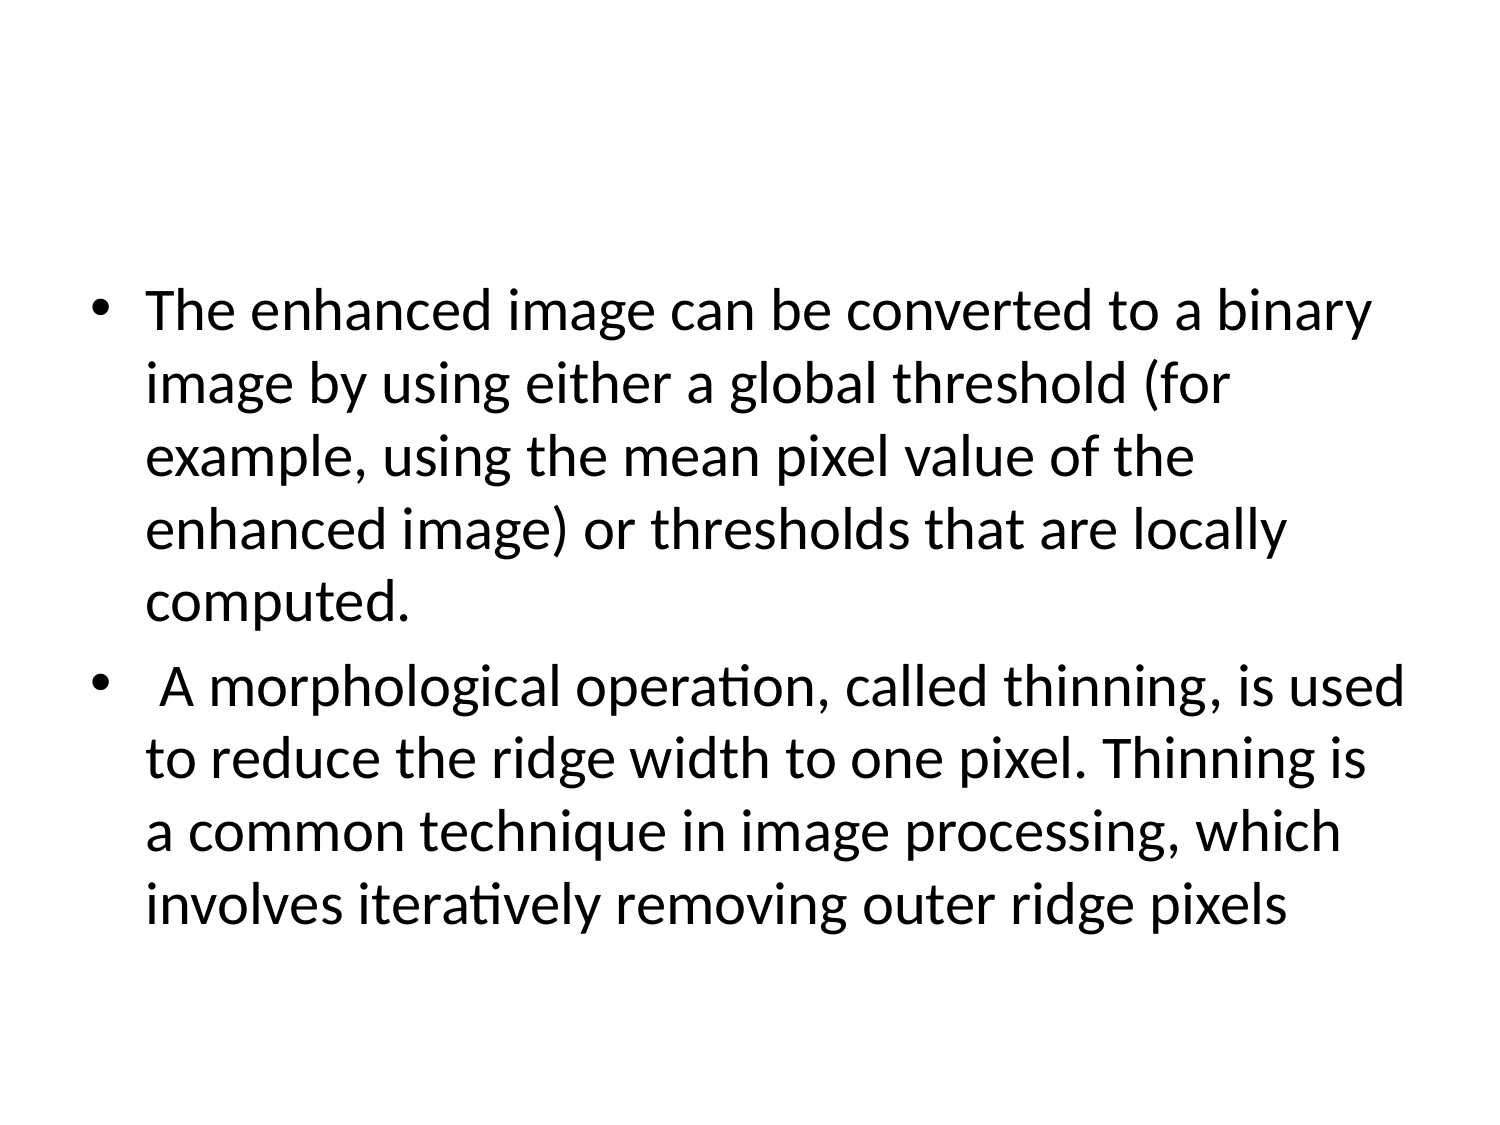

#
The enhanced image can be converted to a binary image by using either a global threshold (for example, using the mean pixel value of the enhanced image) or thresholds that are locally computed.
 A morphological operation, called thinning, is used to reduce the ridge width to one pixel. Thinning is a common technique in image processing, which involves iteratively removing outer ridge pixels